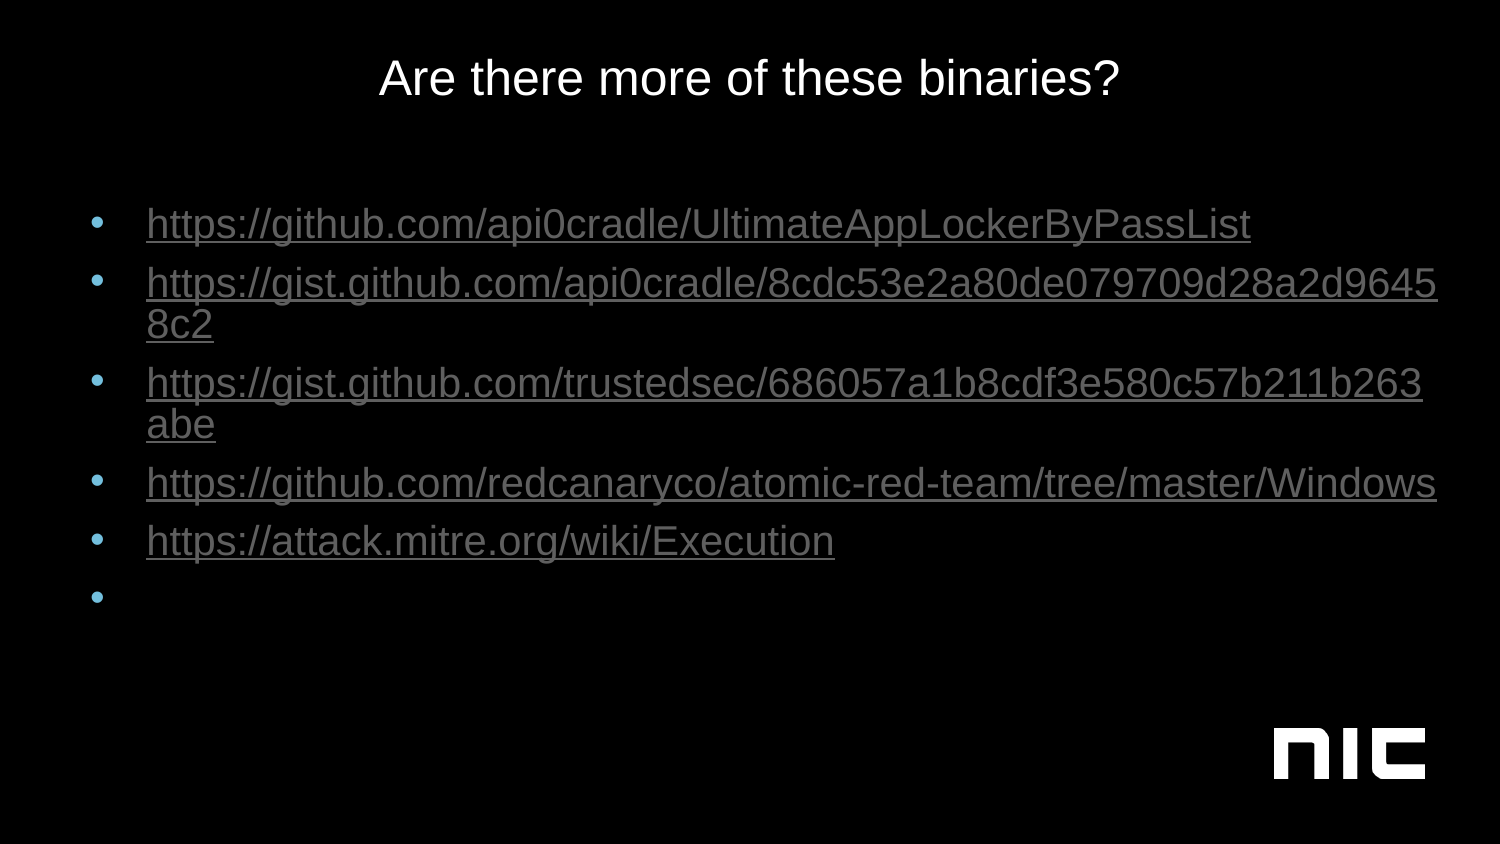

# Are there more of these binaries?

https://github.com/api0cradle/UltimateAppLockerByPassList
https://gist.github.com/api0cradle/8cdc53e2a80de079709d28a2d96458c2
https://gist.github.com/trustedsec/686057a1b8cdf3e580c57b211b263abe
https://github.com/redcanaryco/atomic-red-team/tree/master/Windows
https://attack.mitre.org/wiki/Execution